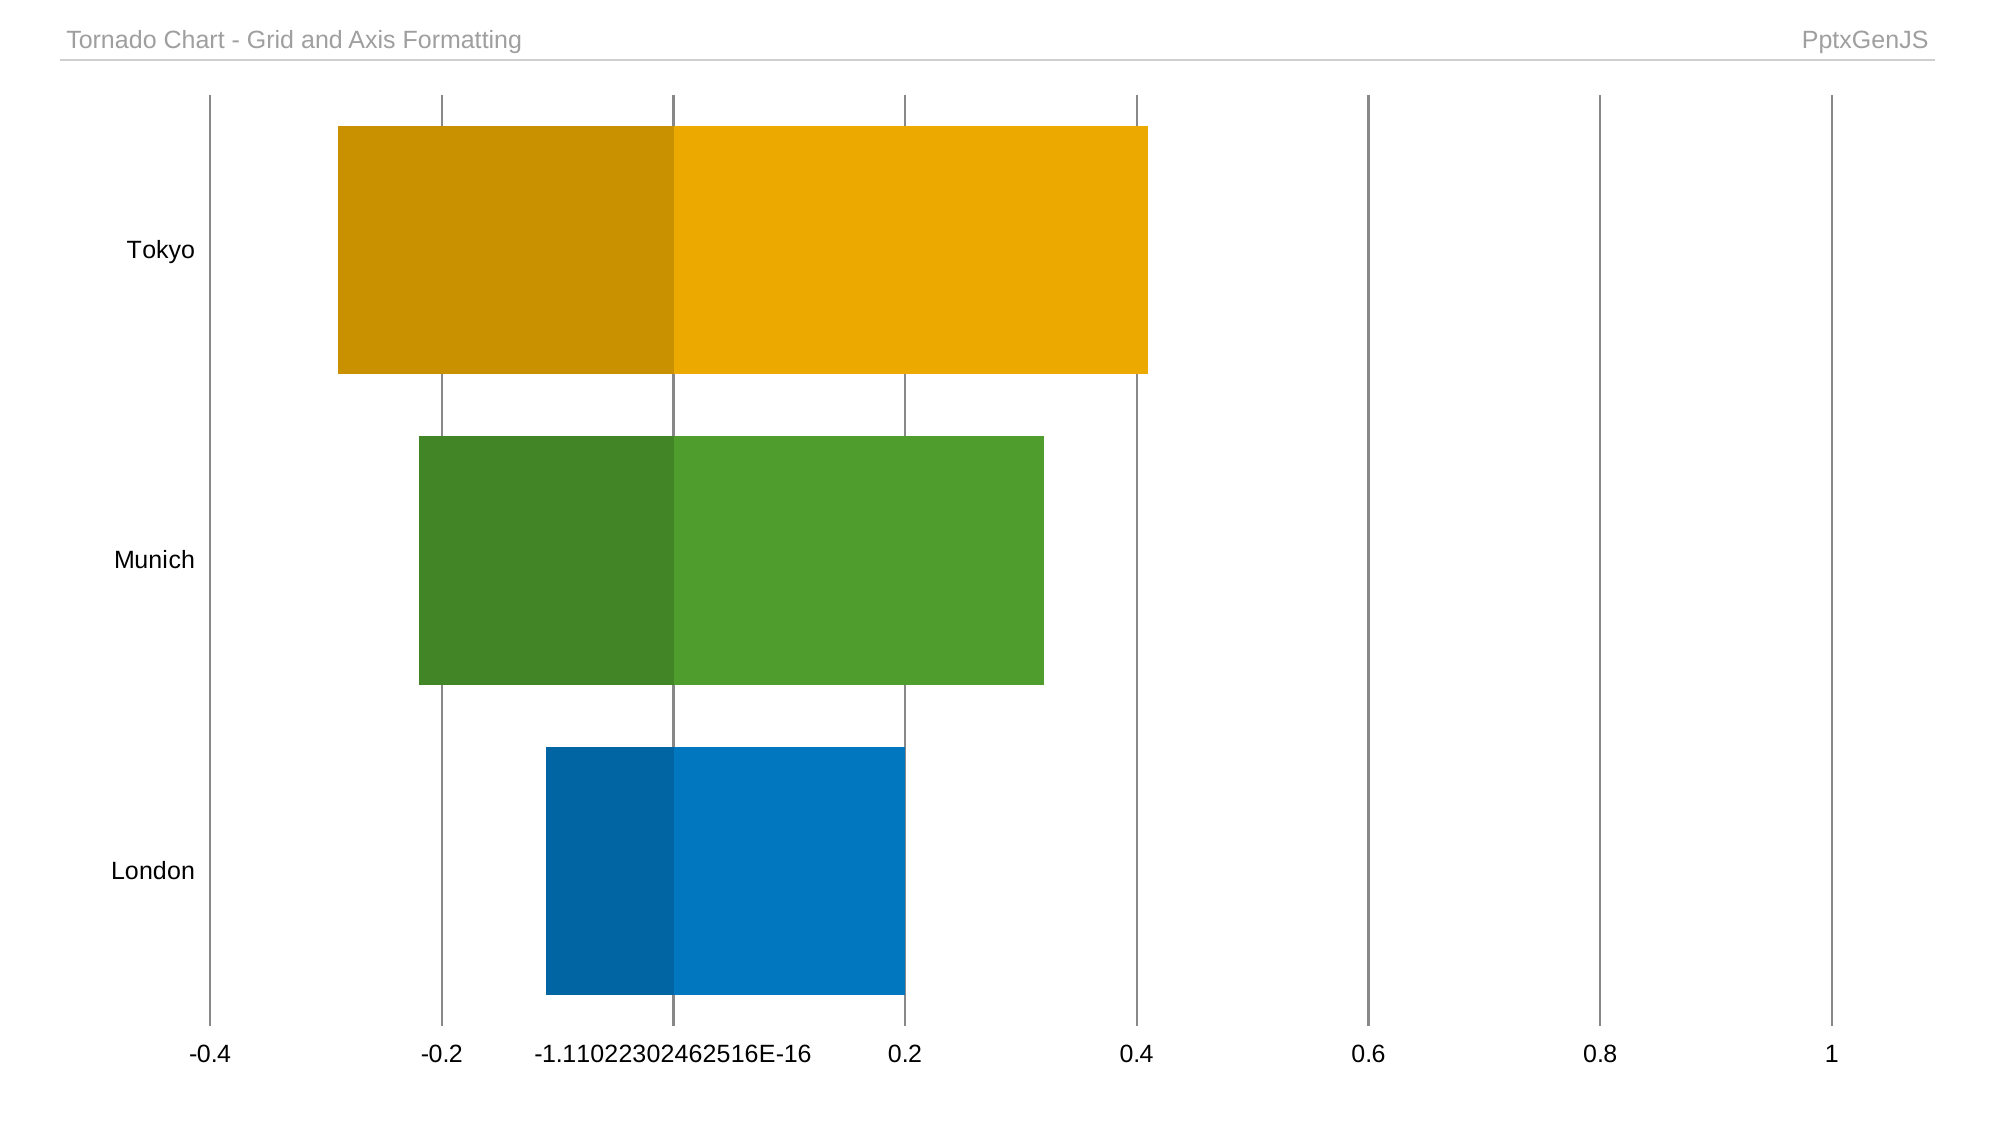

| Tornado Chart - Grid and Axis Formatting | PptxGenJS |
| --- | --- |

### Chart

| Category | High | Low |
|---|---|---|
| London | 0.2 | -0.11 |
| Munich | 0.32 | -0.22 |
| Tokyo | 0.41 | -0.29 |